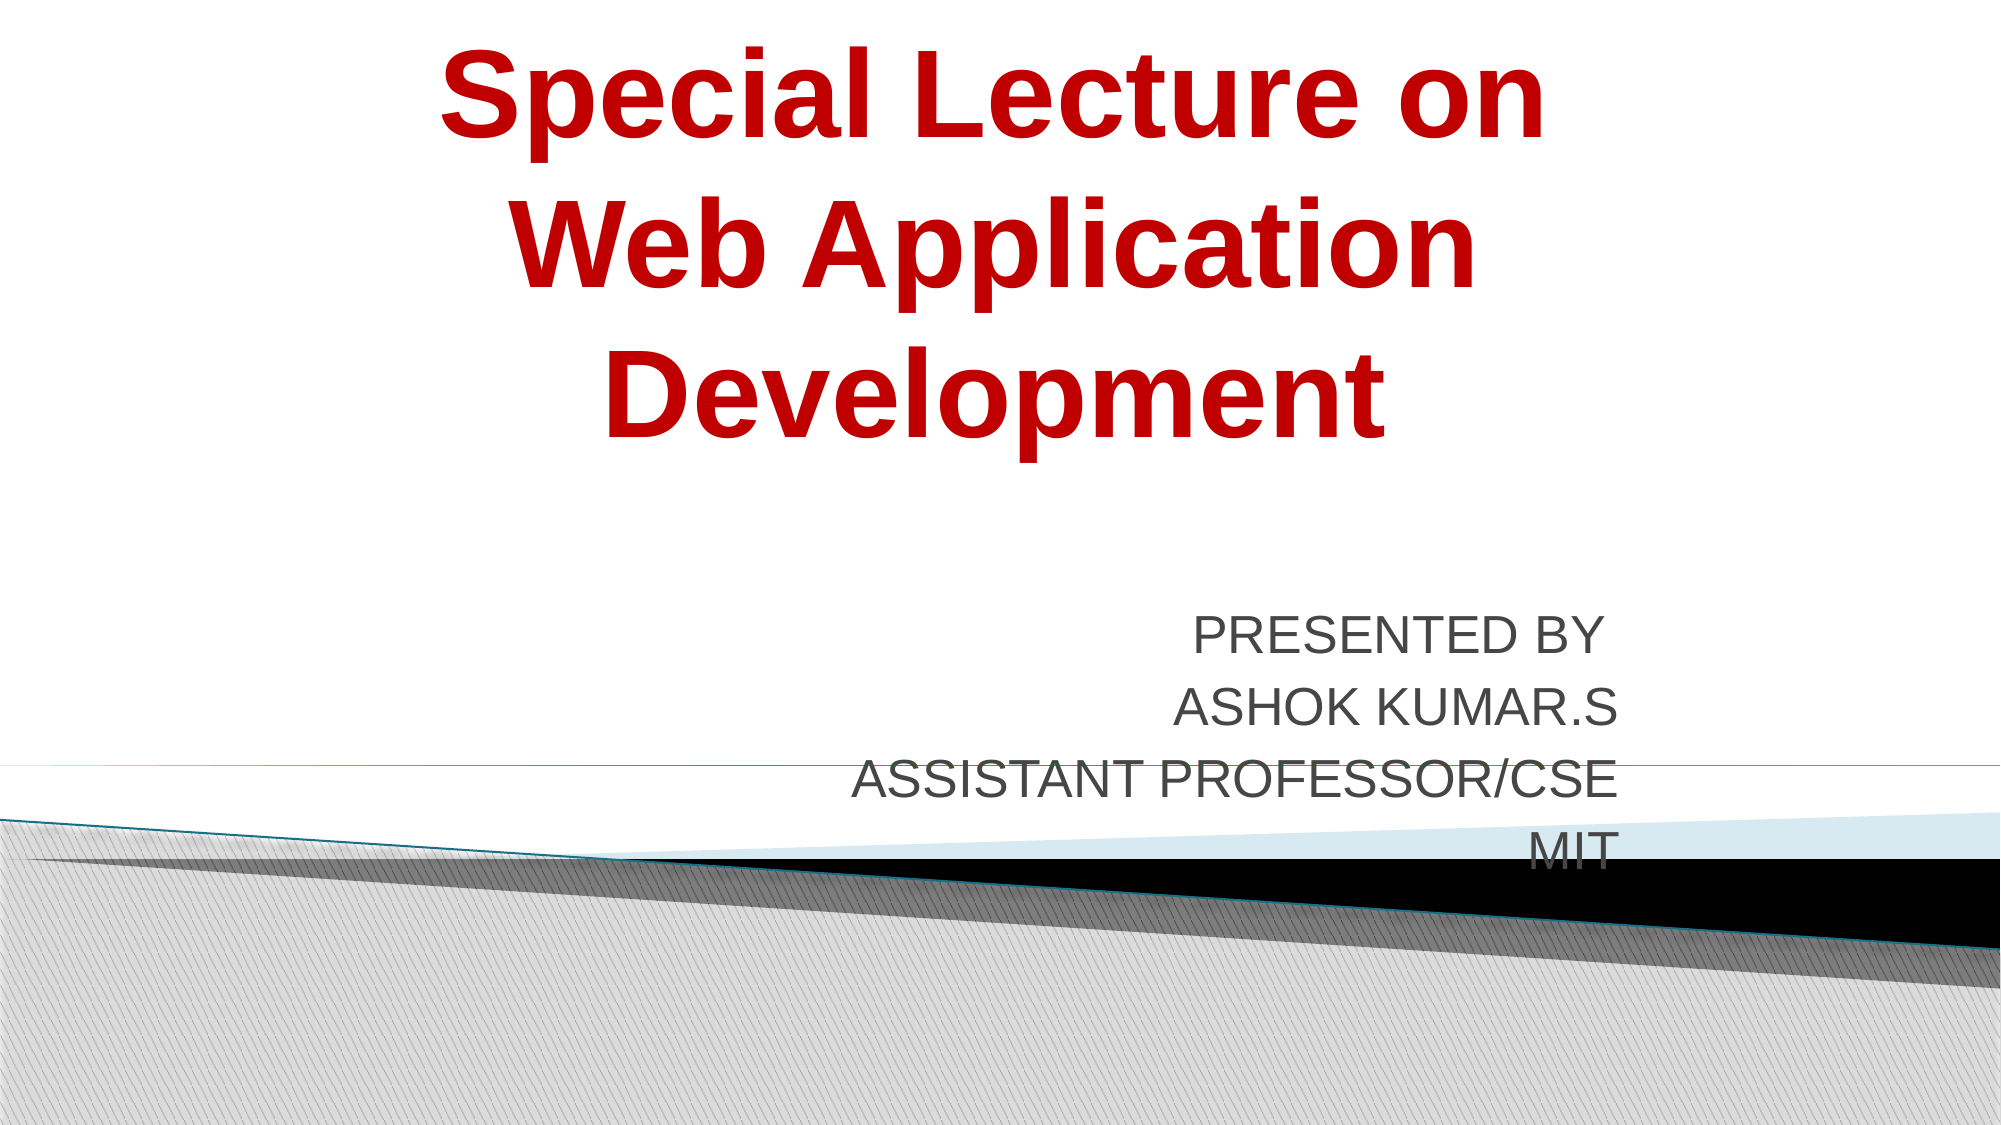

# Special Lecture on Web Application Development
PRESENTED BY
ASHOK KUMAR.S
ASSISTANT PROFESSOR/CSE
MIT